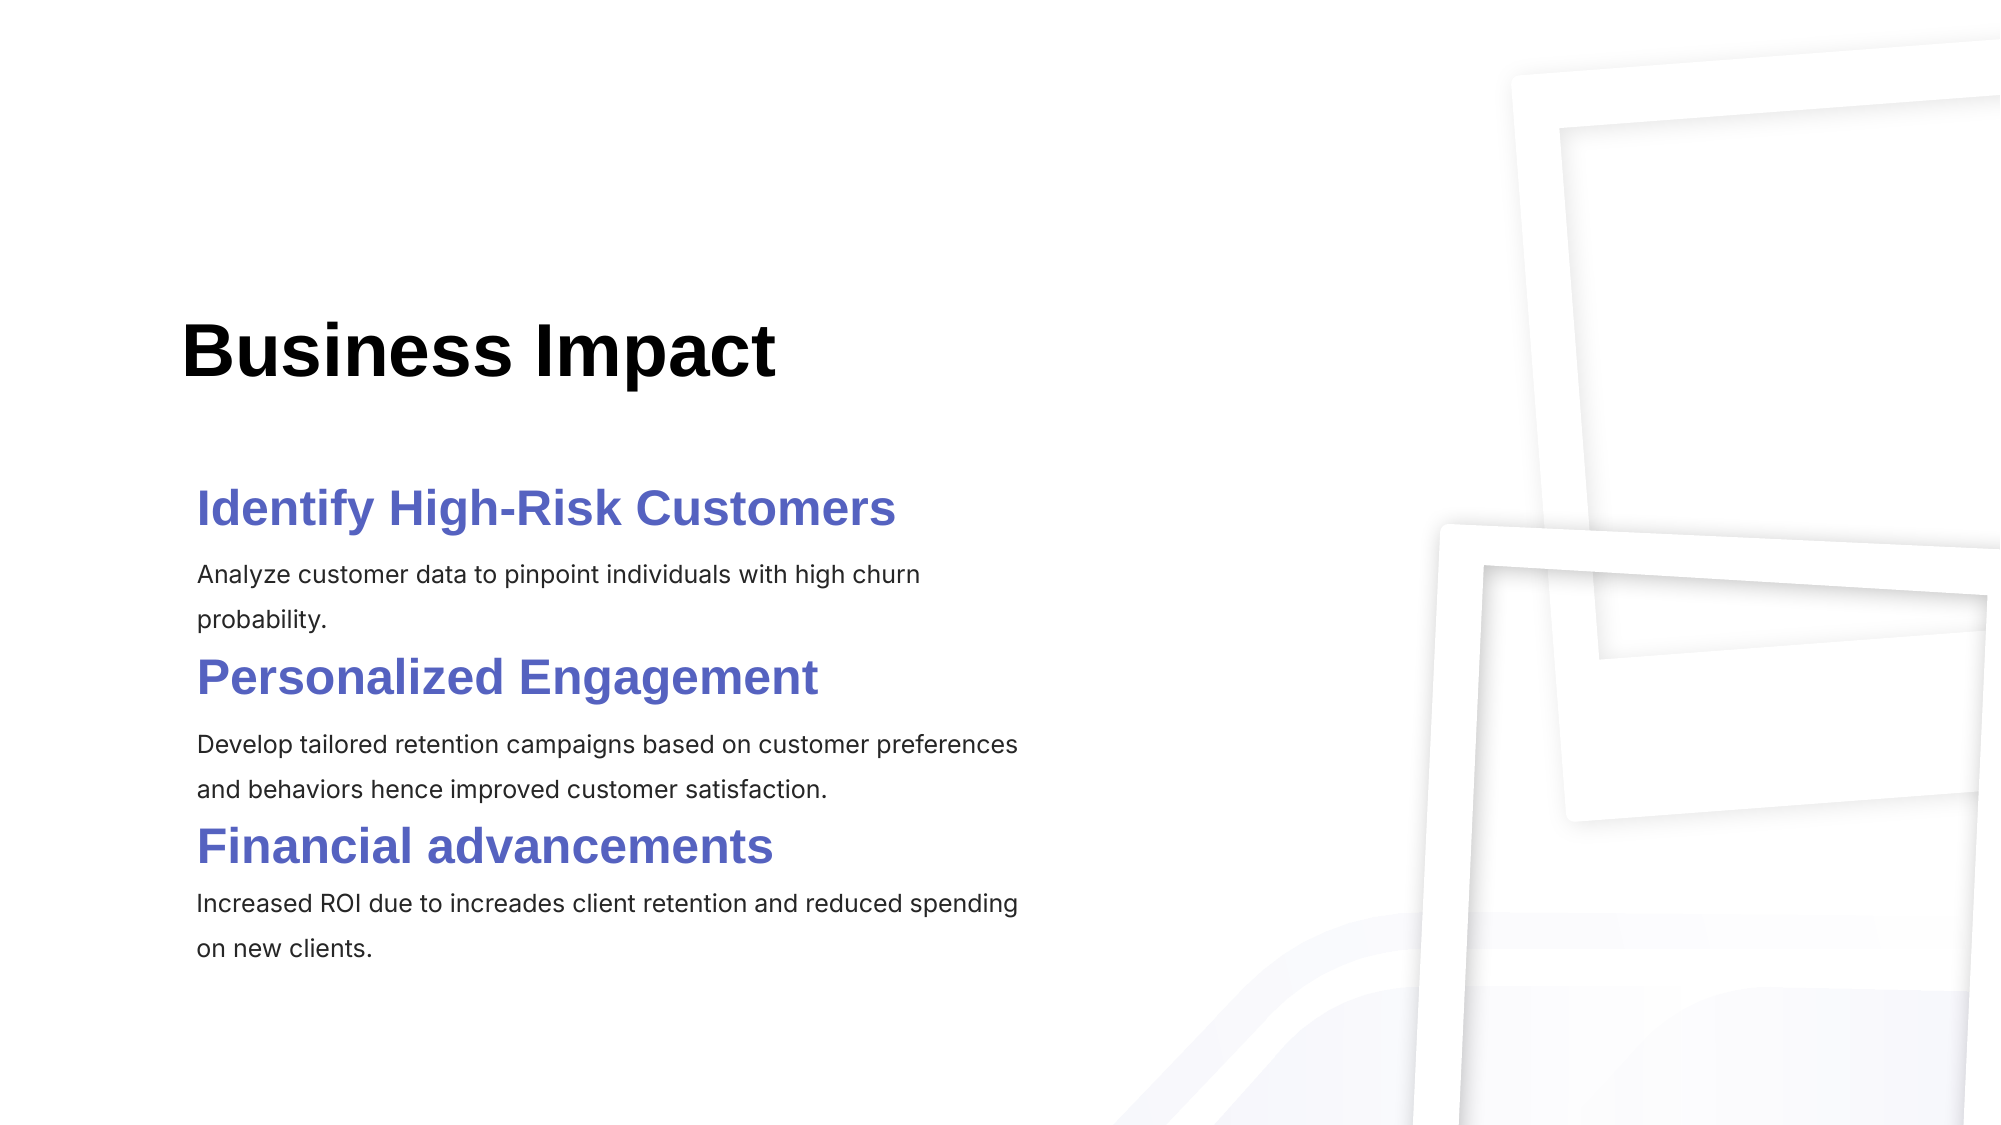

# Business Impact
Identify High-Risk Customers

Analyze customer data to pinpoint individuals with high churn probability.
Personalized Engagement
Develop tailored retention campaigns based on customer preferences and behaviors hence improved customer satisfaction.
Financial advancements
Increased ROI due to increades client retention and reduced spending on new clients.